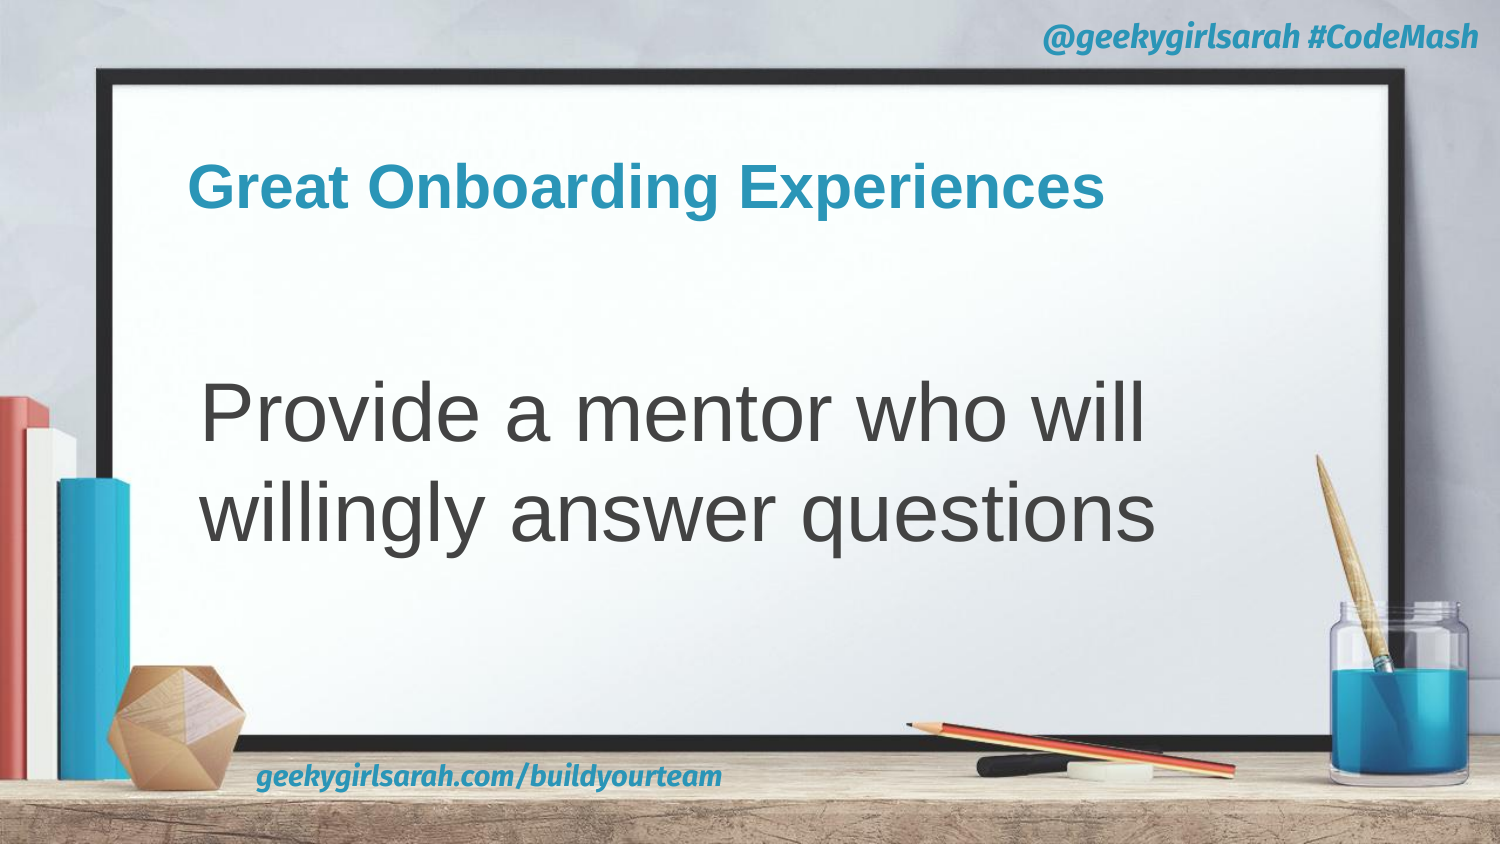

# Great Onboarding Experiences
Provide a mentor who will willingly answer questions